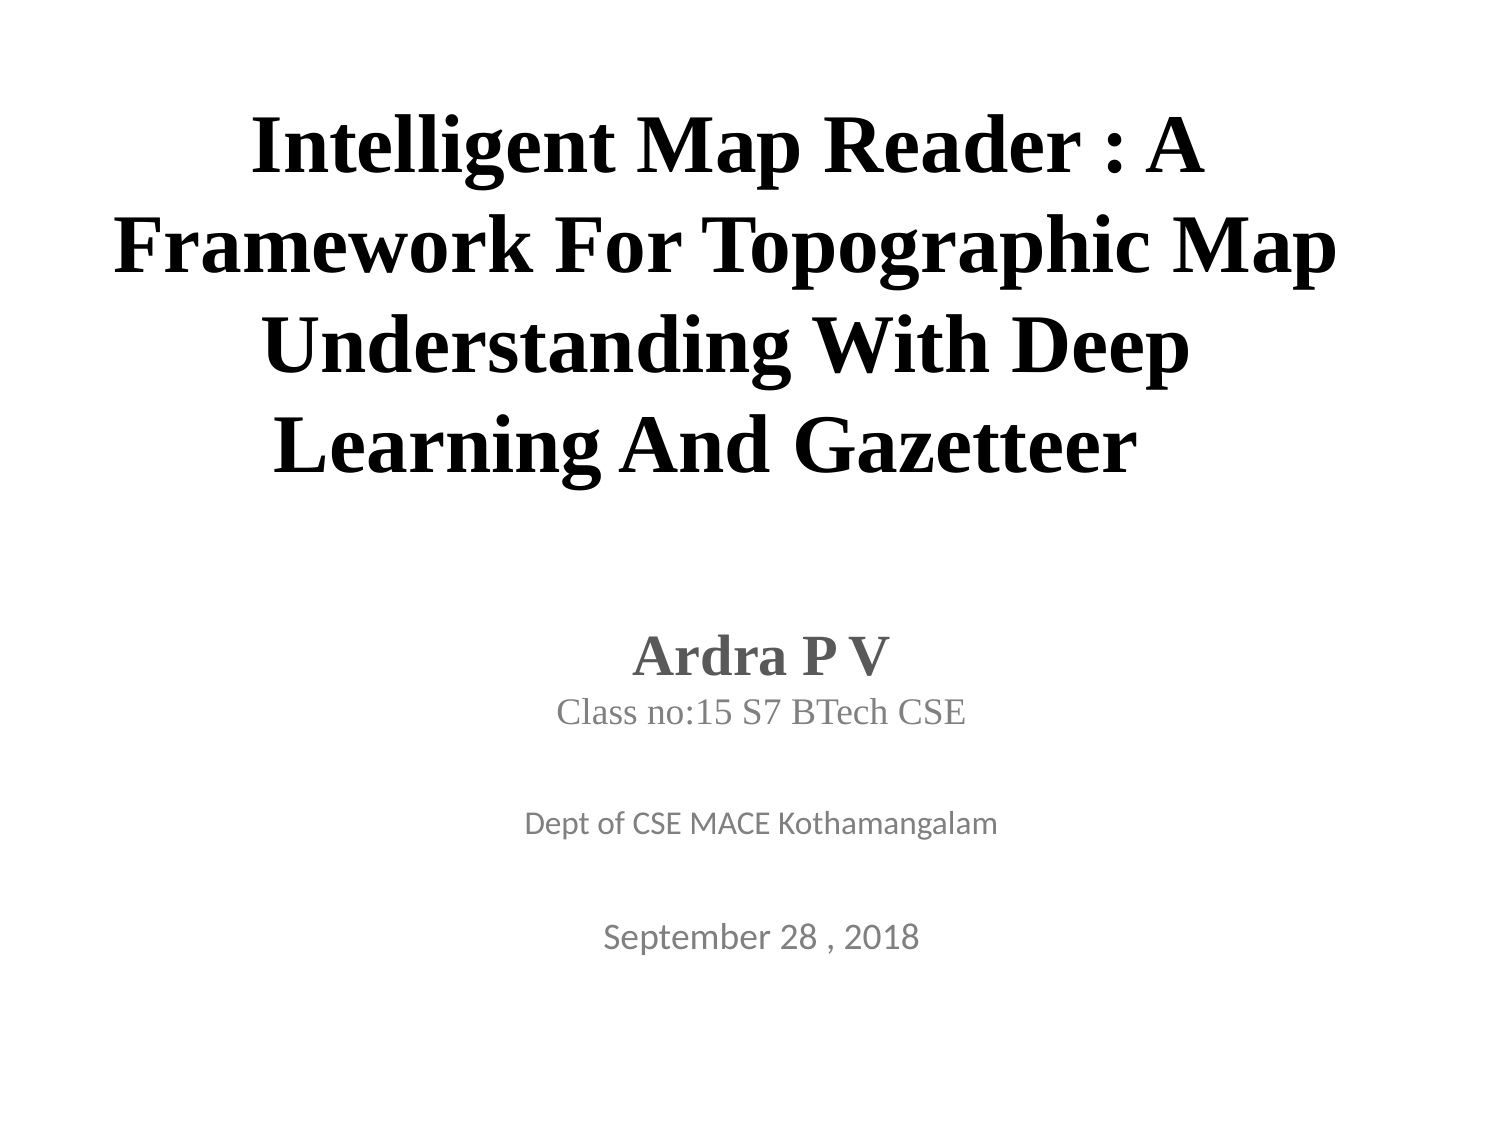

Intelligent Map Reader : A Framework For Topographic Map Understanding With Deep Learning And Gazetteer
Ardra P V
Class no:15 S7 BTech CSE

Dept of CSE MACE Kothamangalam

September 28 , 2018